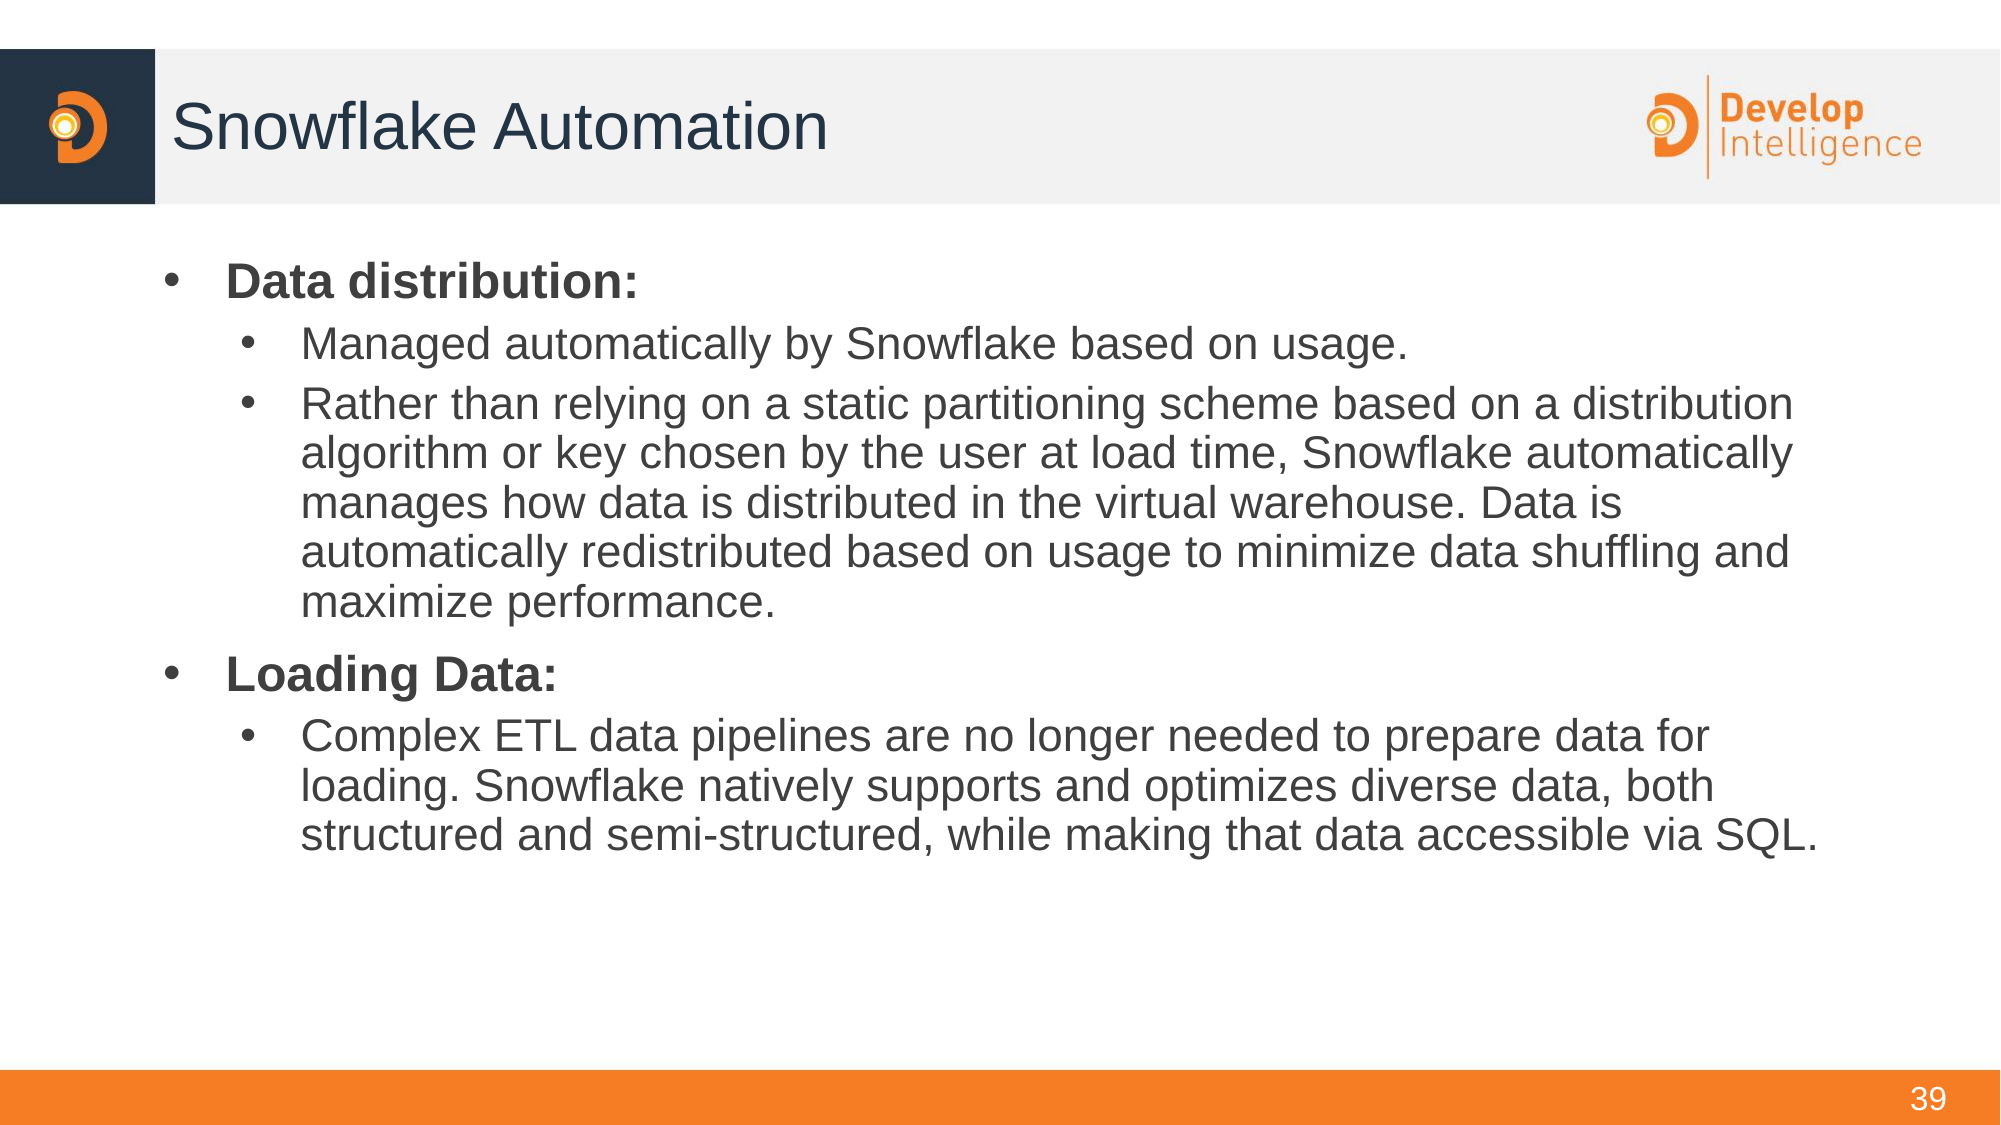

# Snowflake Automation
Data distribution:
Managed automatically by Snowflake based on usage.
Rather than relying on a static partitioning scheme based on a distribution algorithm or key chosen by the user at load time, Snowflake automatically manages how data is distributed in the virtual warehouse. Data is automatically redistributed based on usage to minimize data shuffling and maximize performance.
Loading Data:
Complex ETL data pipelines are no longer needed to prepare data for loading. Snowflake natively supports and optimizes diverse data, both structured and semi-structured, while making that data accessible via SQL.
39